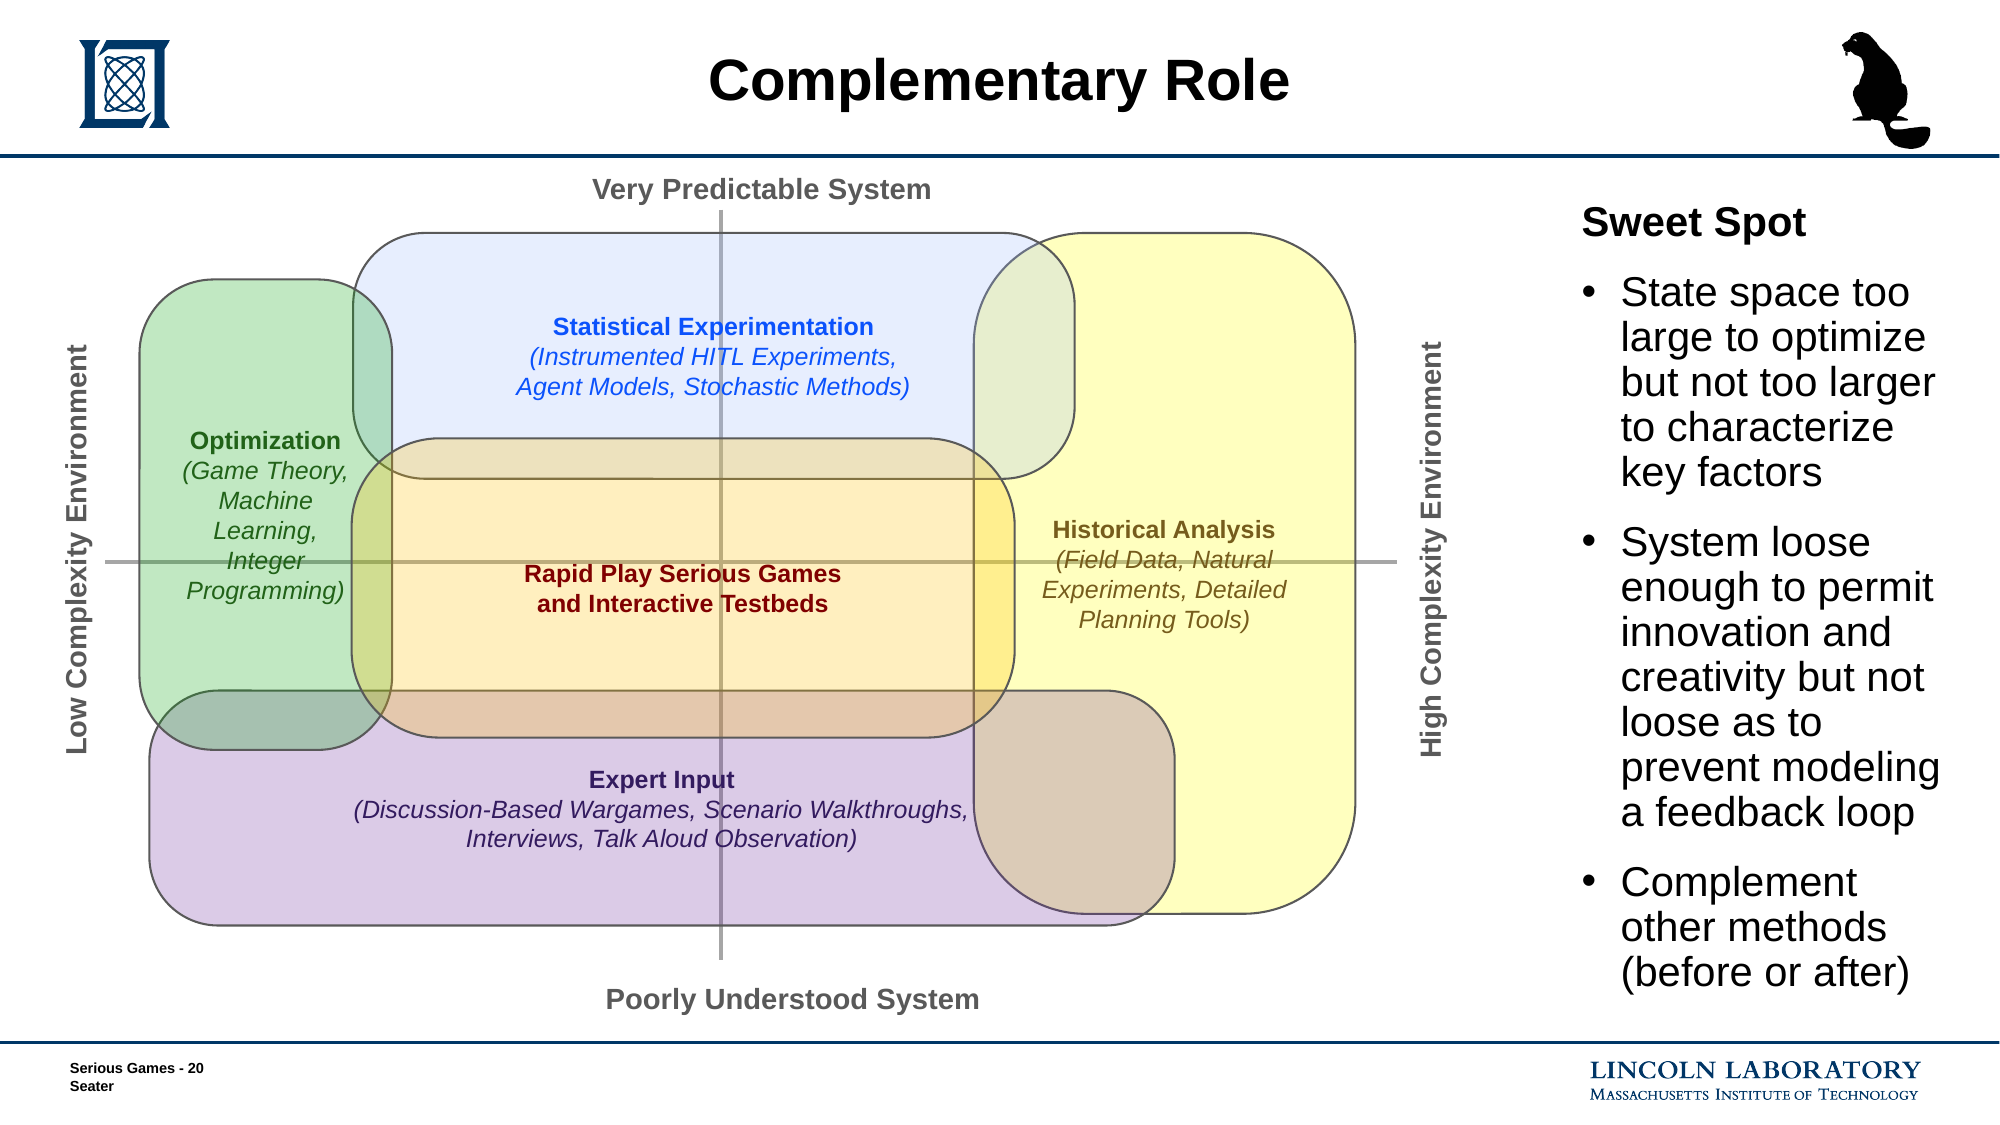

# Complementary Role
Very Predictable System
Statistical Experimentation
(Instrumented HITL Experiments,
Agent Models, Stochastic Methods)
Historical Analysis
(Field Data, Natural Experiments, Detailed Planning Tools)
Optimization
(Game Theory, Machine Learning, Integer Programming)
Rapid Play Serious Games
and Interactive Testbeds
High Complexity Environment
Low Complexity Environment
Expert Input
(Discussion-Based Wargames, Scenario Walkthroughs,
Interviews, Talk Aloud Observation)
Poorly Understood System
Sweet Spot
State space too large to optimize but not too larger to characterize key factors
System loose enough to permit innovation and creativity but not loose as to prevent modeling a feedback loop
Complement other methods (before or after)